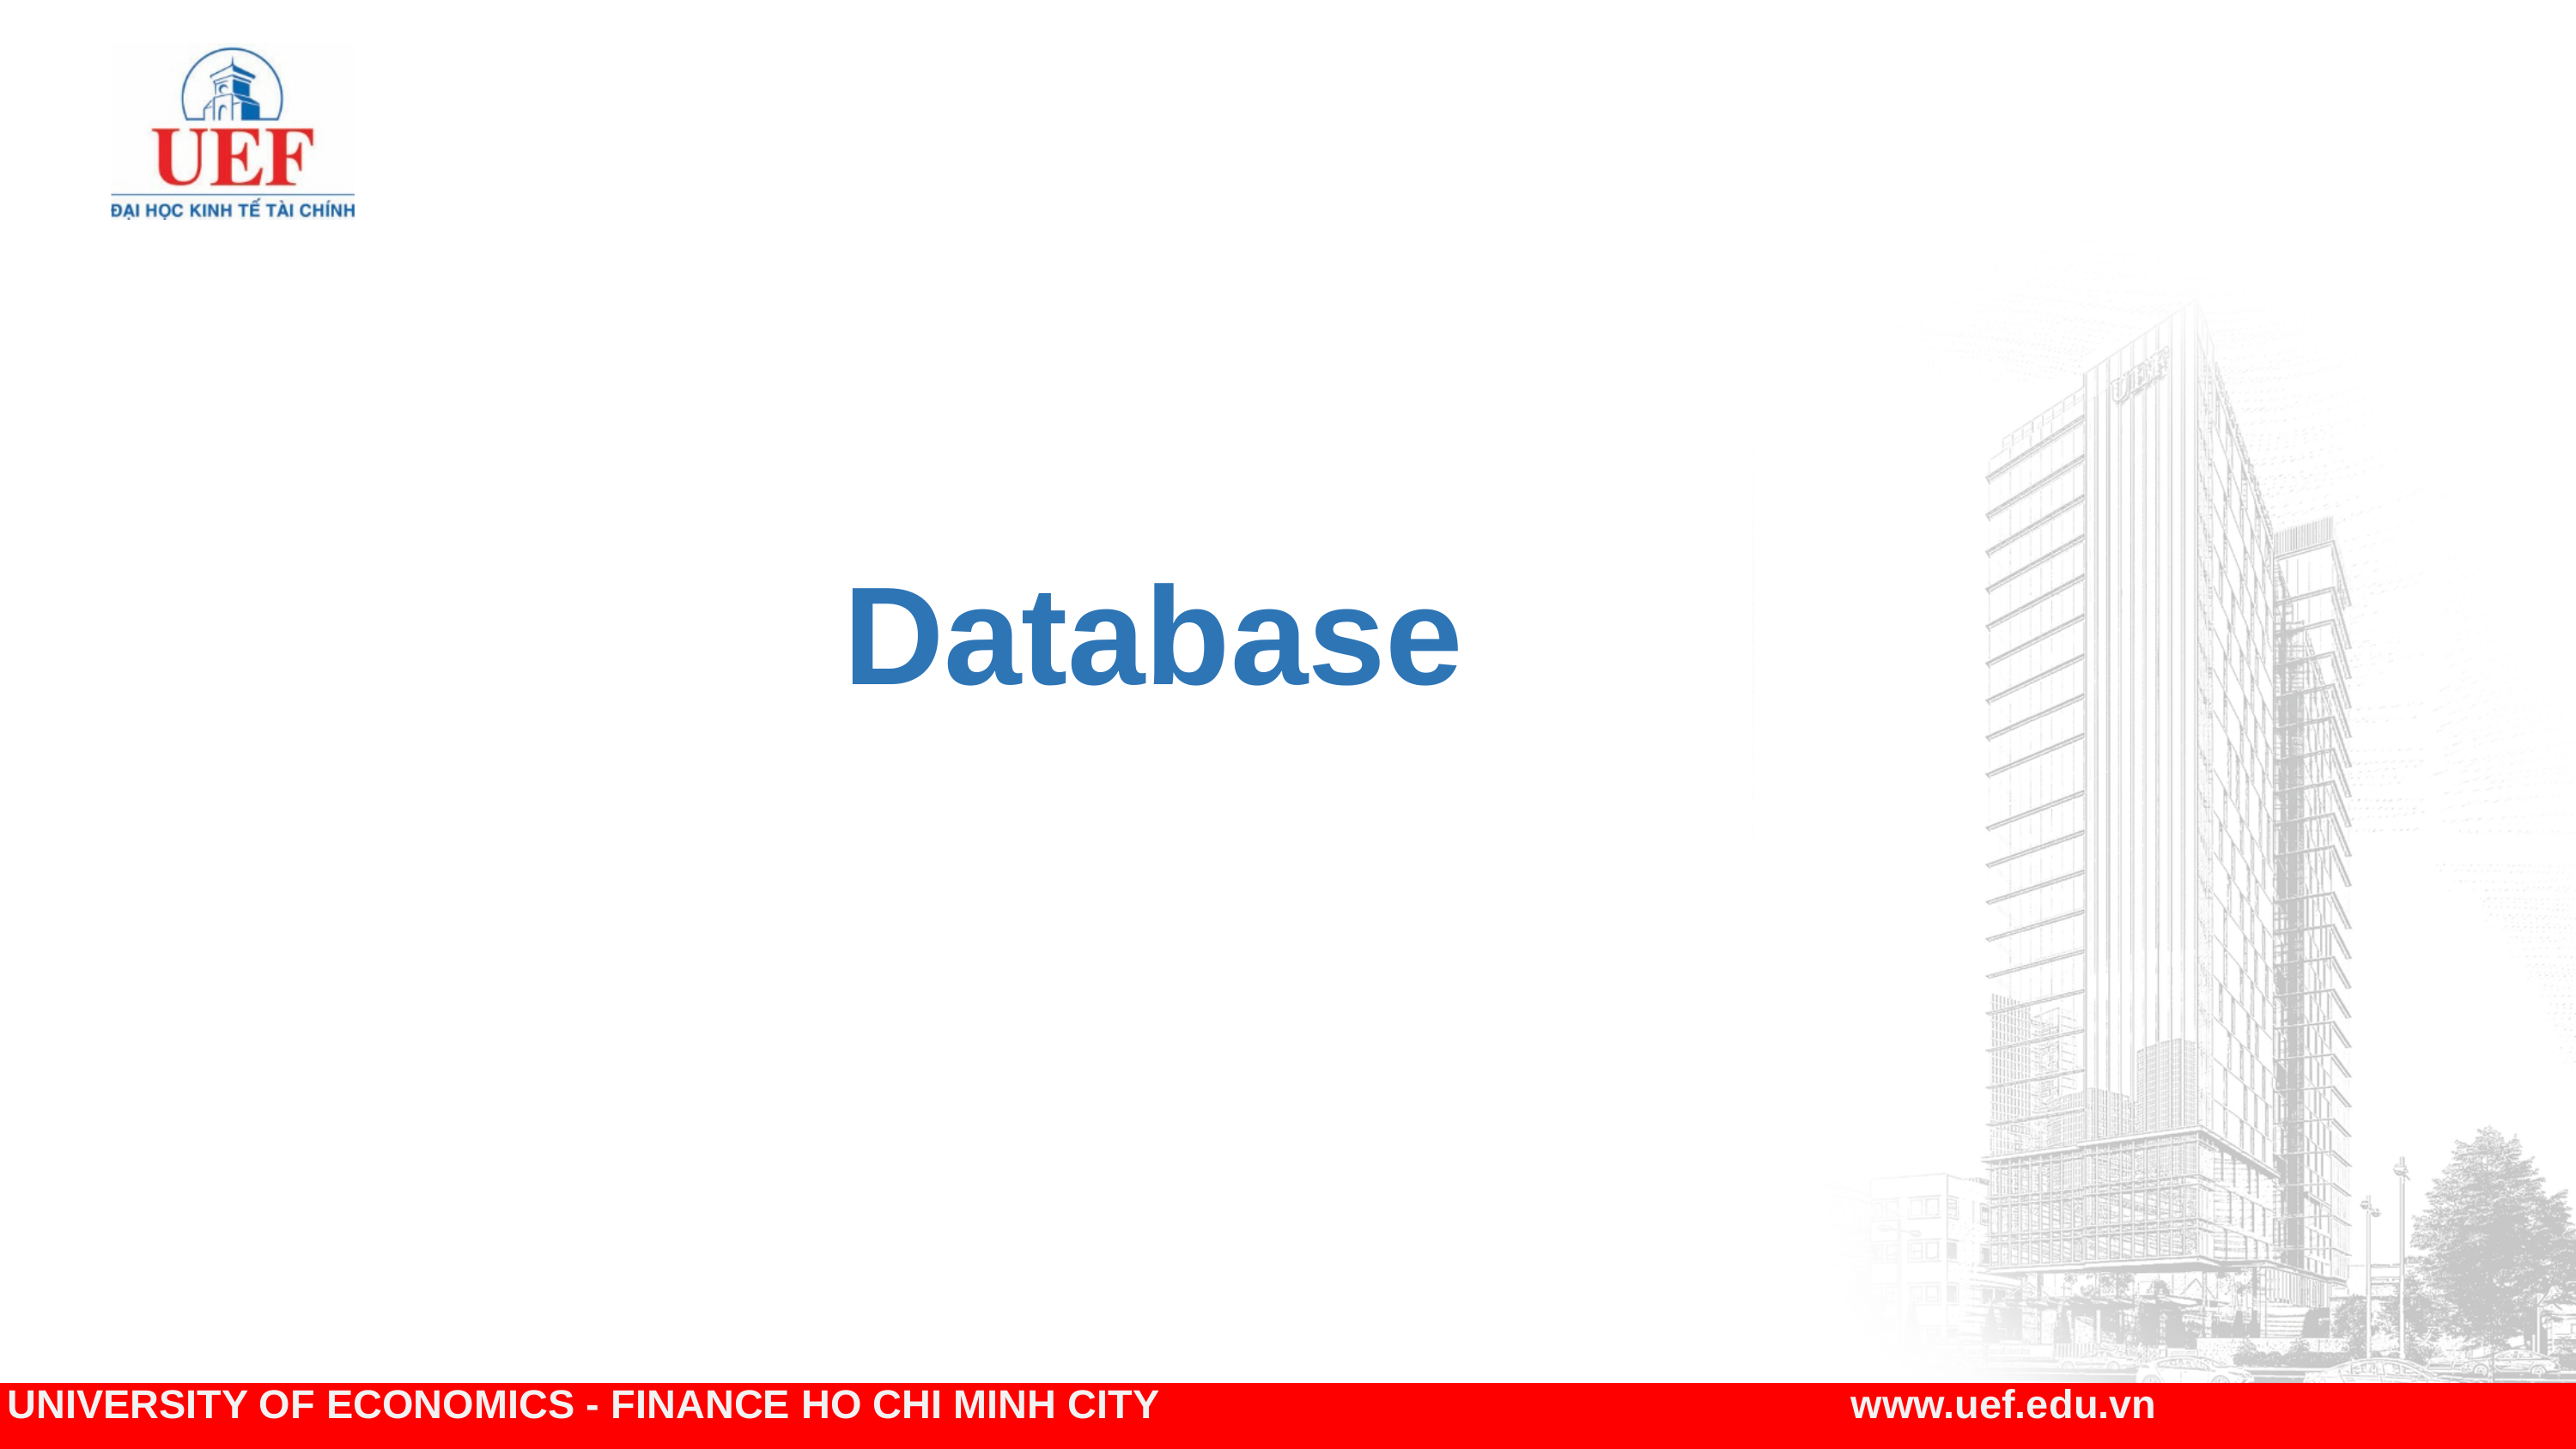

Database
UNIVERSITY OF ECONOMICS - FINANCE HO CHI MINH CITY                                                              www.uef.edu.vn